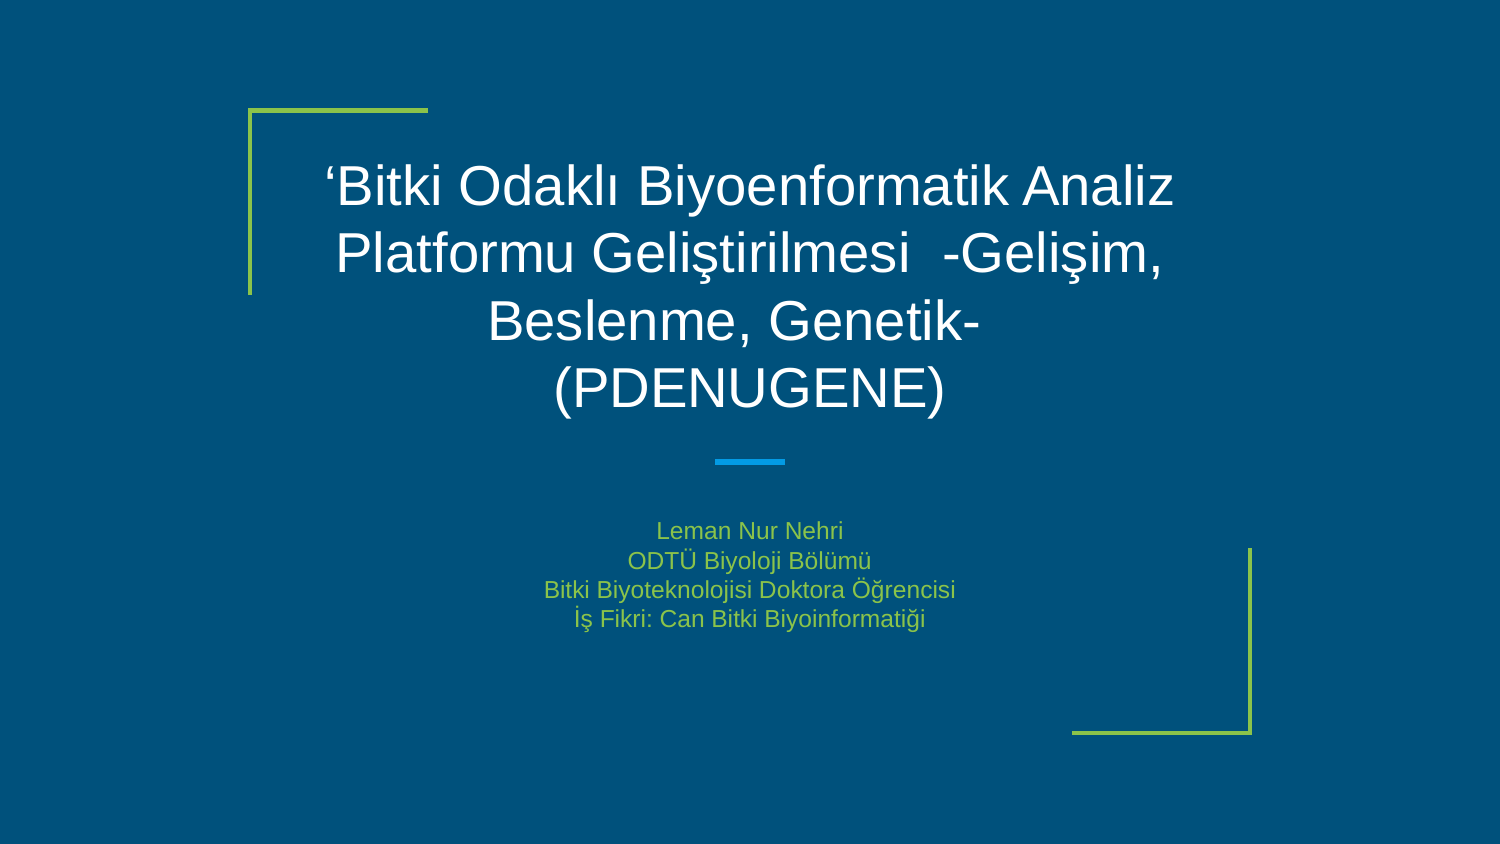

# ‘Bitki Odaklı Biyoenformatik Analiz Platformu Geliştirilmesi  -Gelişim, Beslenme, Genetik-
(PDENUGENE)
Leman Nur Nehri
ODTÜ Biyoloji Bölümü
Bitki Biyoteknolojisi Doktora Öğrencisi
İş Fikri: Can Bitki Biyoinformatiği